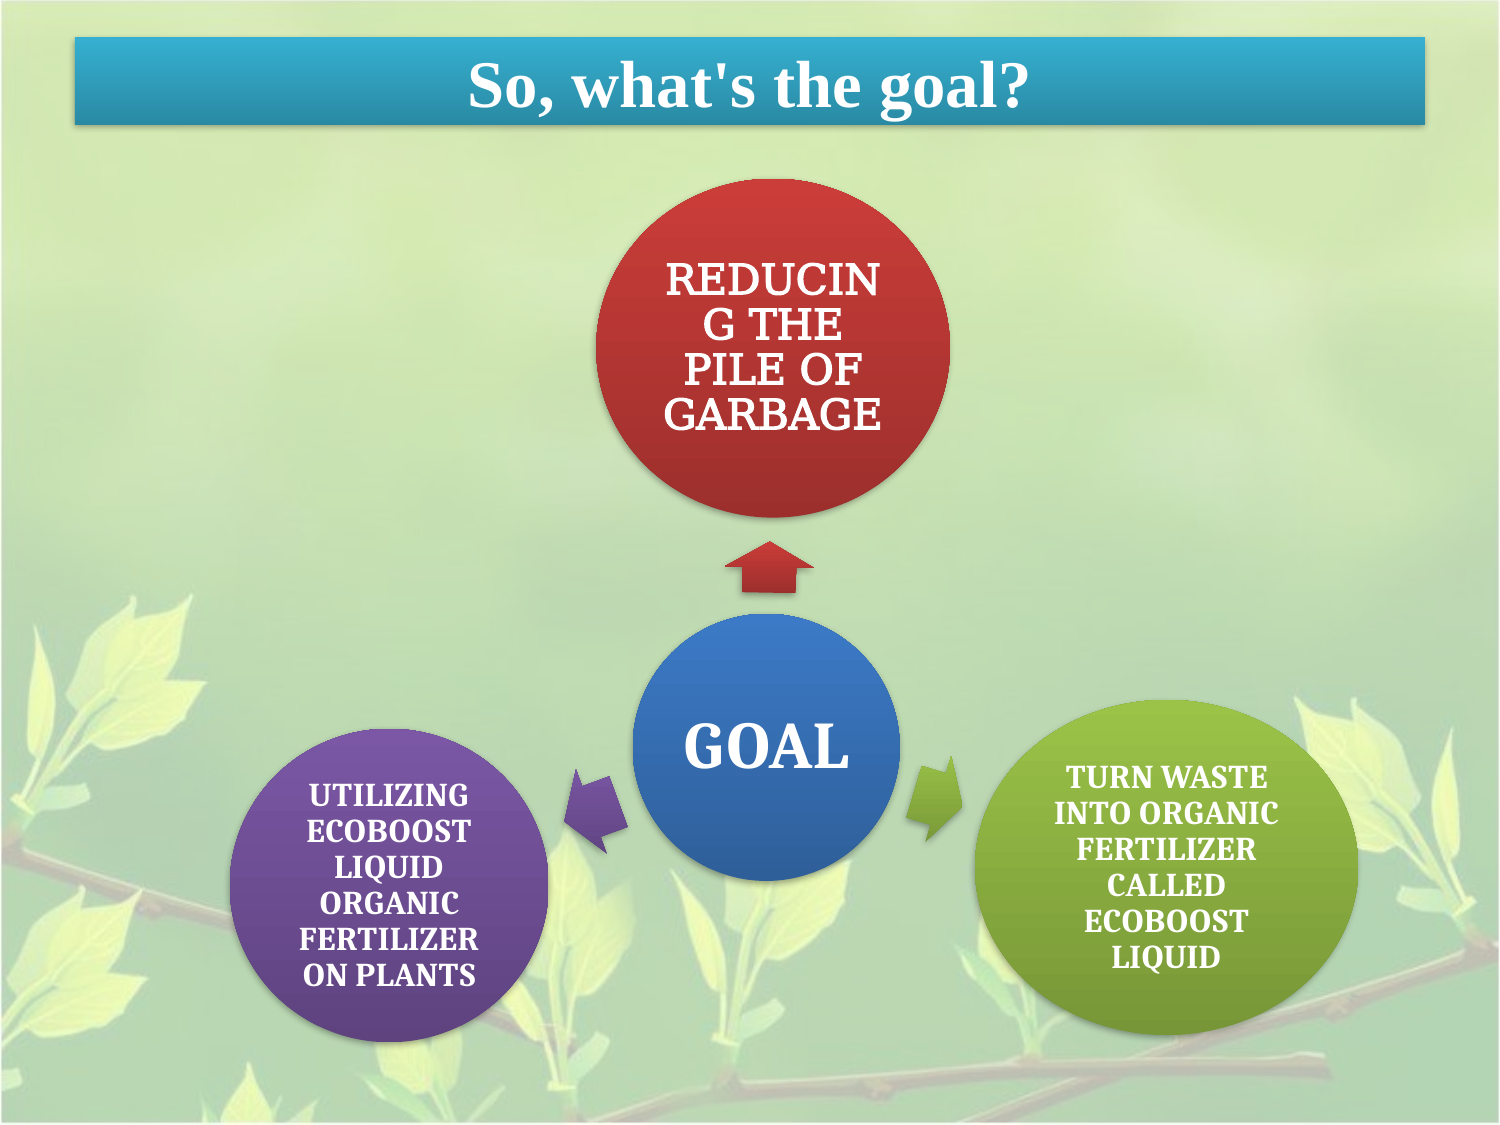

So, what's the goal?
GOAL

REDUCING THE PILE OF GARBAGE

TURN WASTE INTO ORGANIC FERTILIZER CALLED ECOBOOST LIQUID

UTILIZING ECOBOOST LIQUID ORGANIC FERTILIZER ON PLANTS